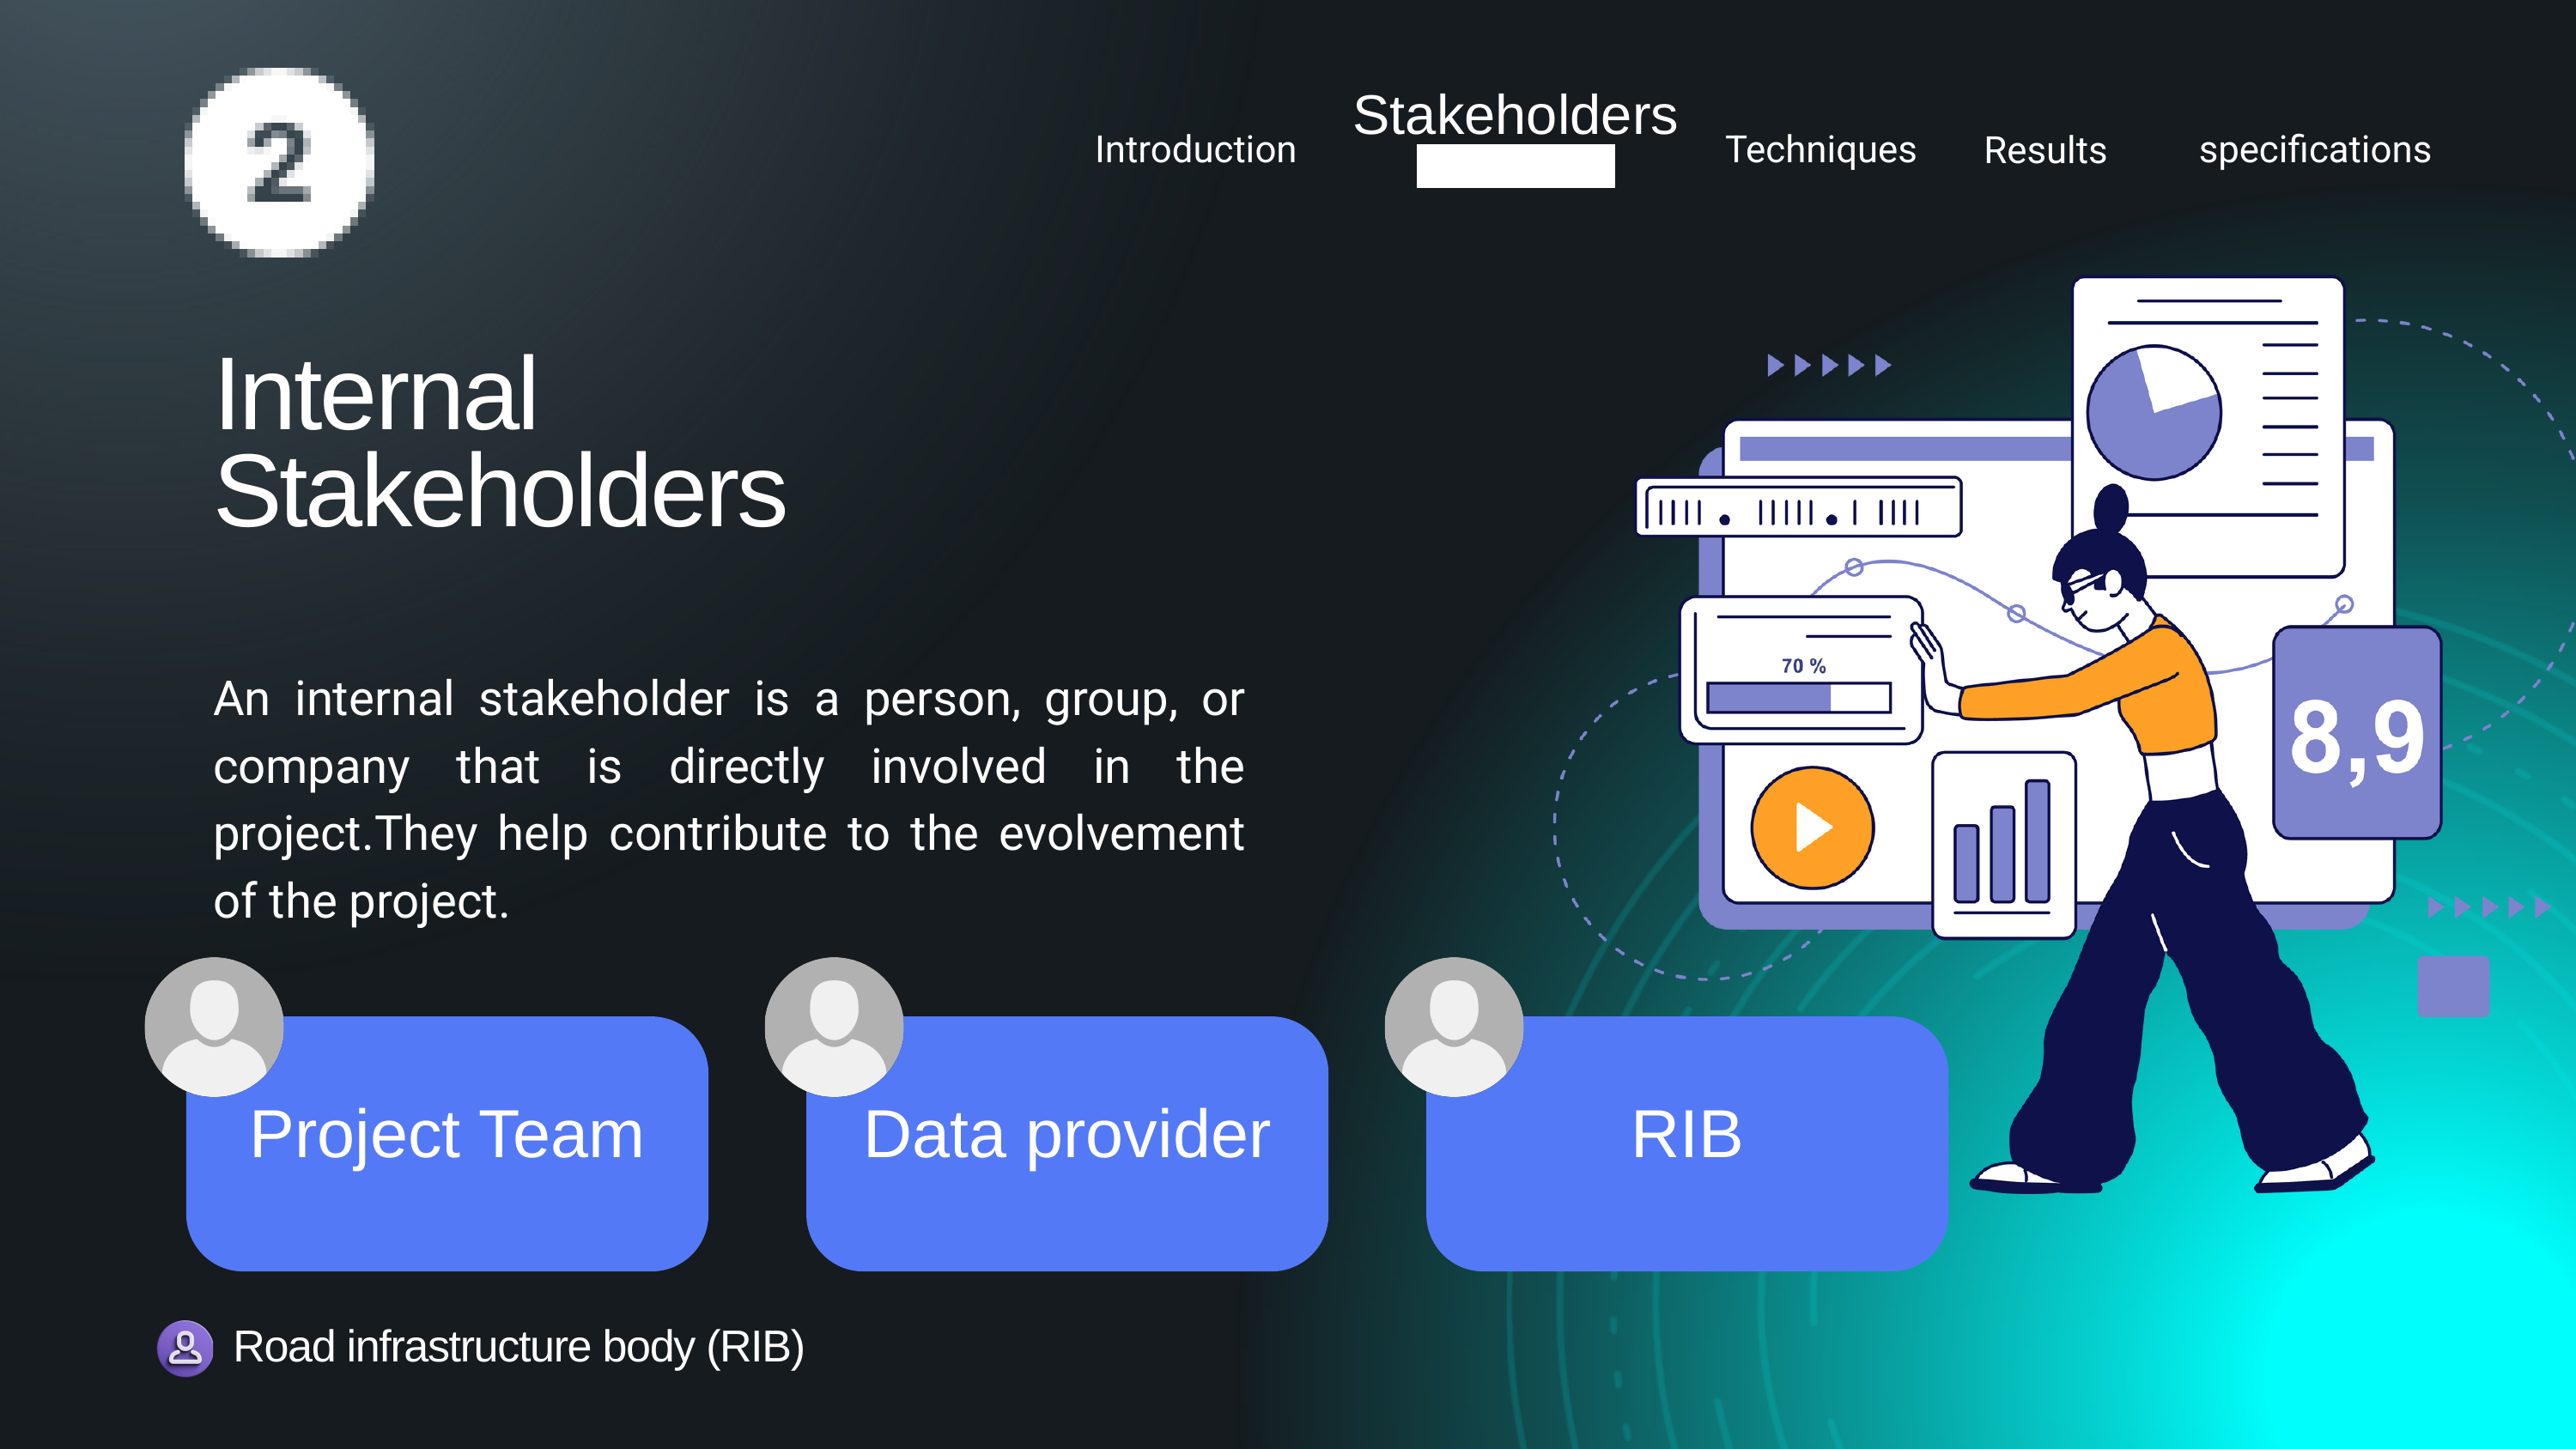

Stakeholders

Introduction
Techniques
specifications
Results

Internal
Stakeholders

An internal stakeholder is a person, group, or company that is directly involved in the project.They help contribute to the evolvement of the project.

Project Team

Data provider

RIB

Road infrastructure body (RIB)